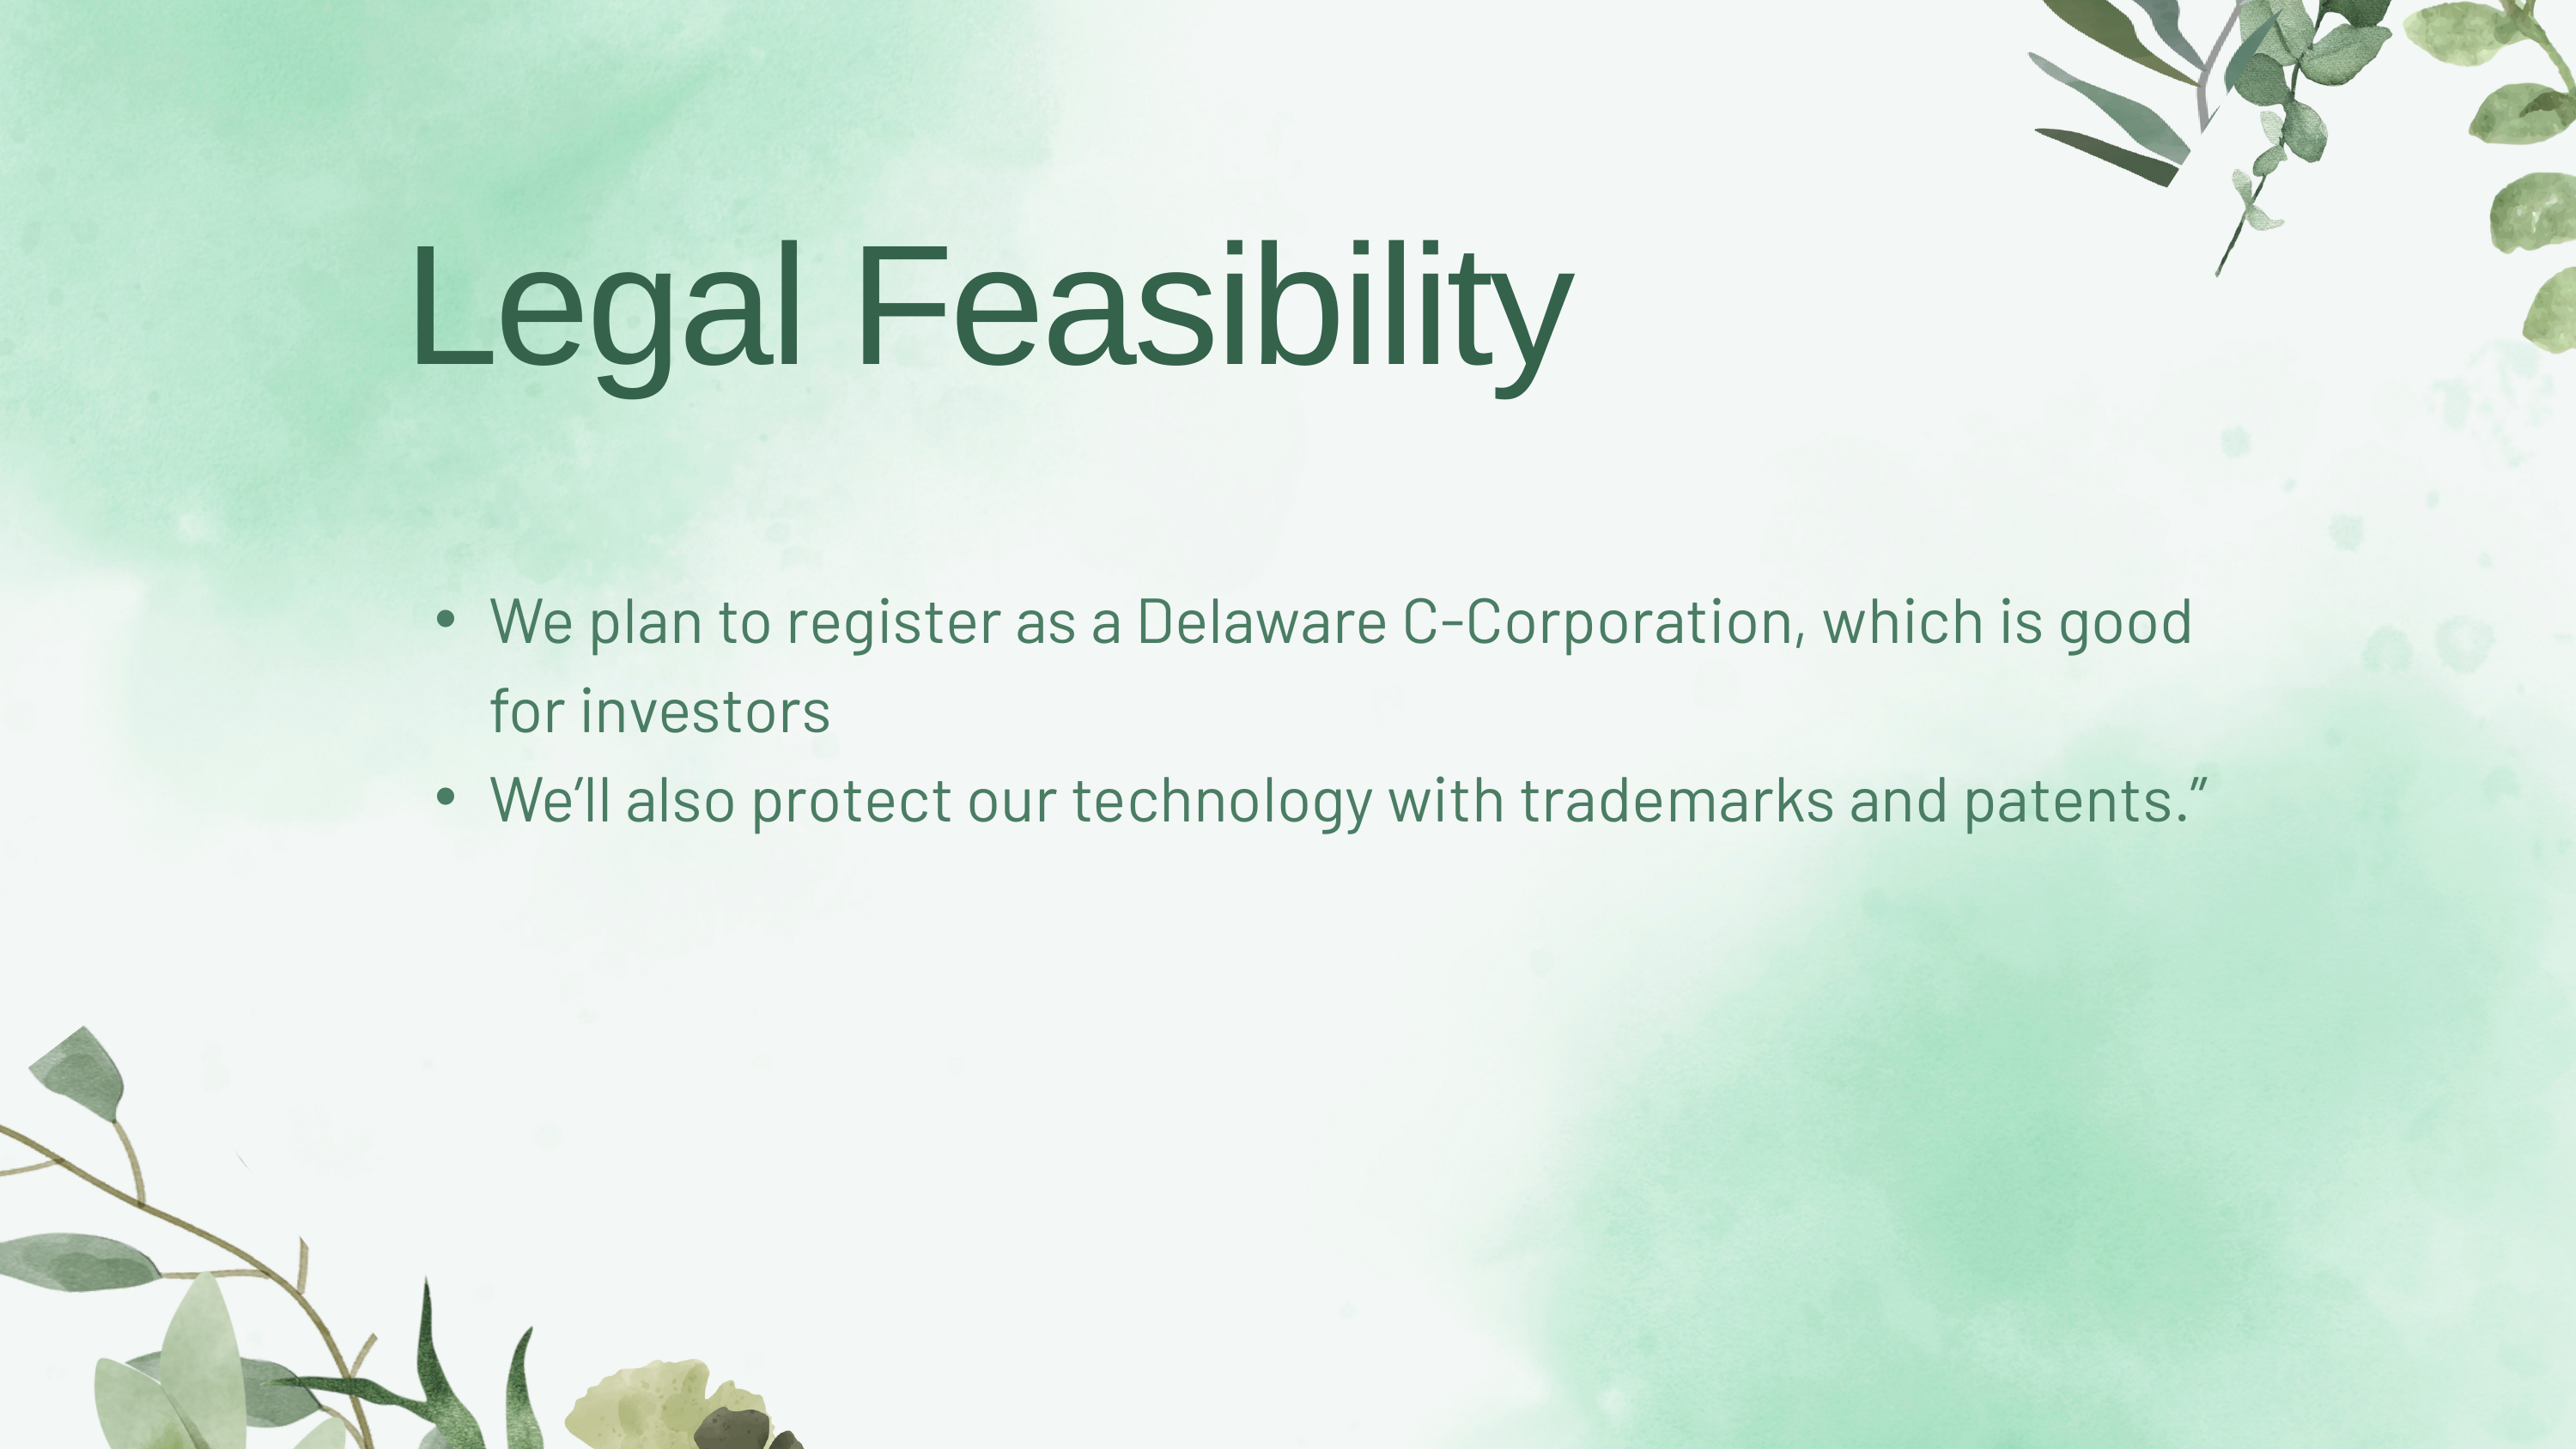

Legal Feasibility
We plan to register as a Delaware C-Corporation, which is good for investors
We’ll also protect our technology with trademarks and patents.”